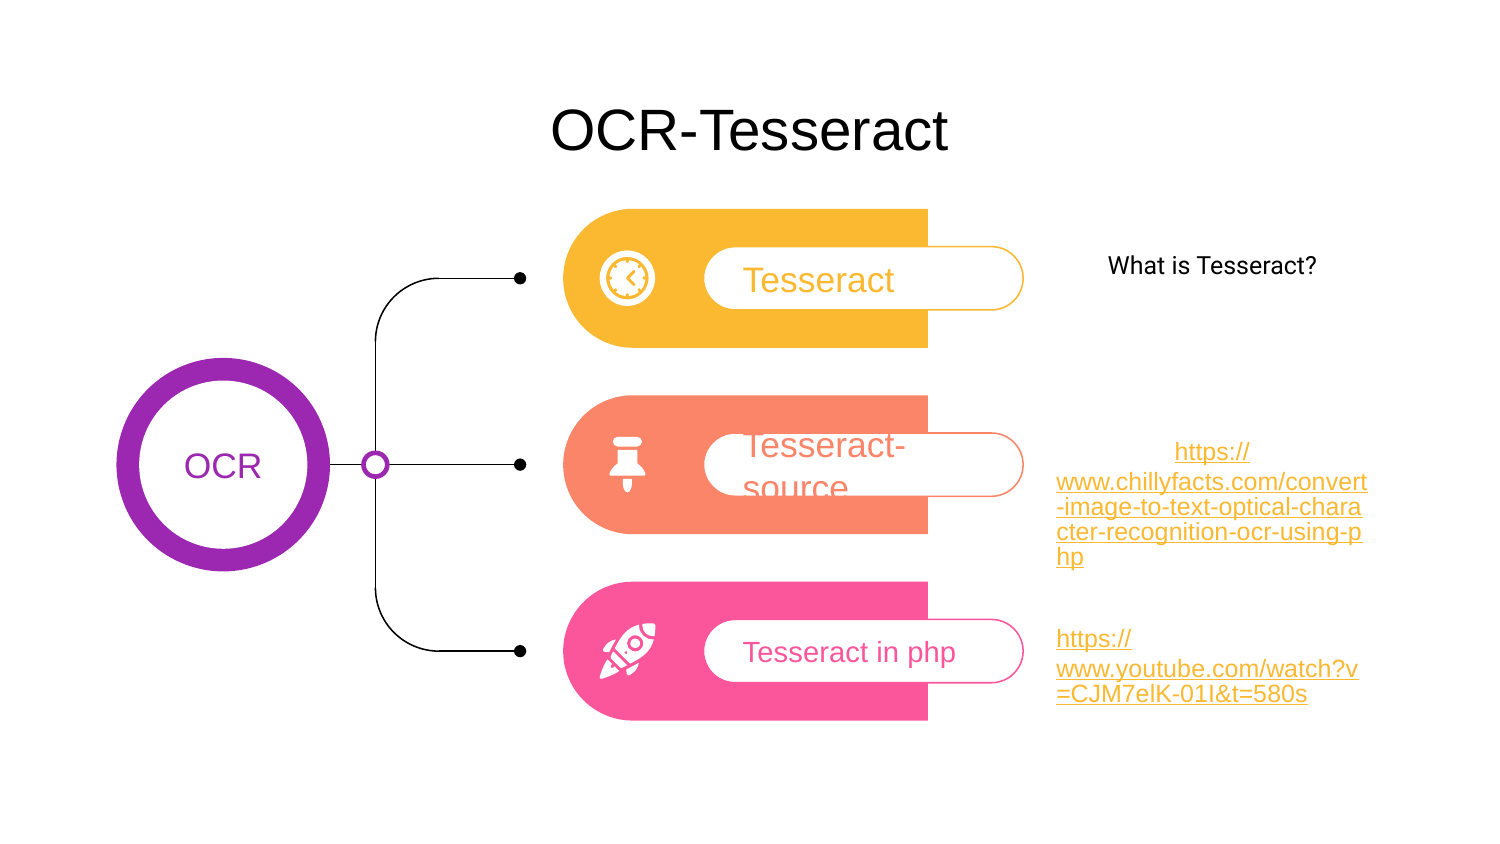

# OCR-Tesseract

What is Tesseract?
Tesseract

OCR

https://www.chillyfacts.com/convert-image-to-text-optical-character-recognition-ocr-using-php

Tesseract-source

https://www.youtube.com/watch?v=CJM7elK-01I&t=580s

Tesseract in php